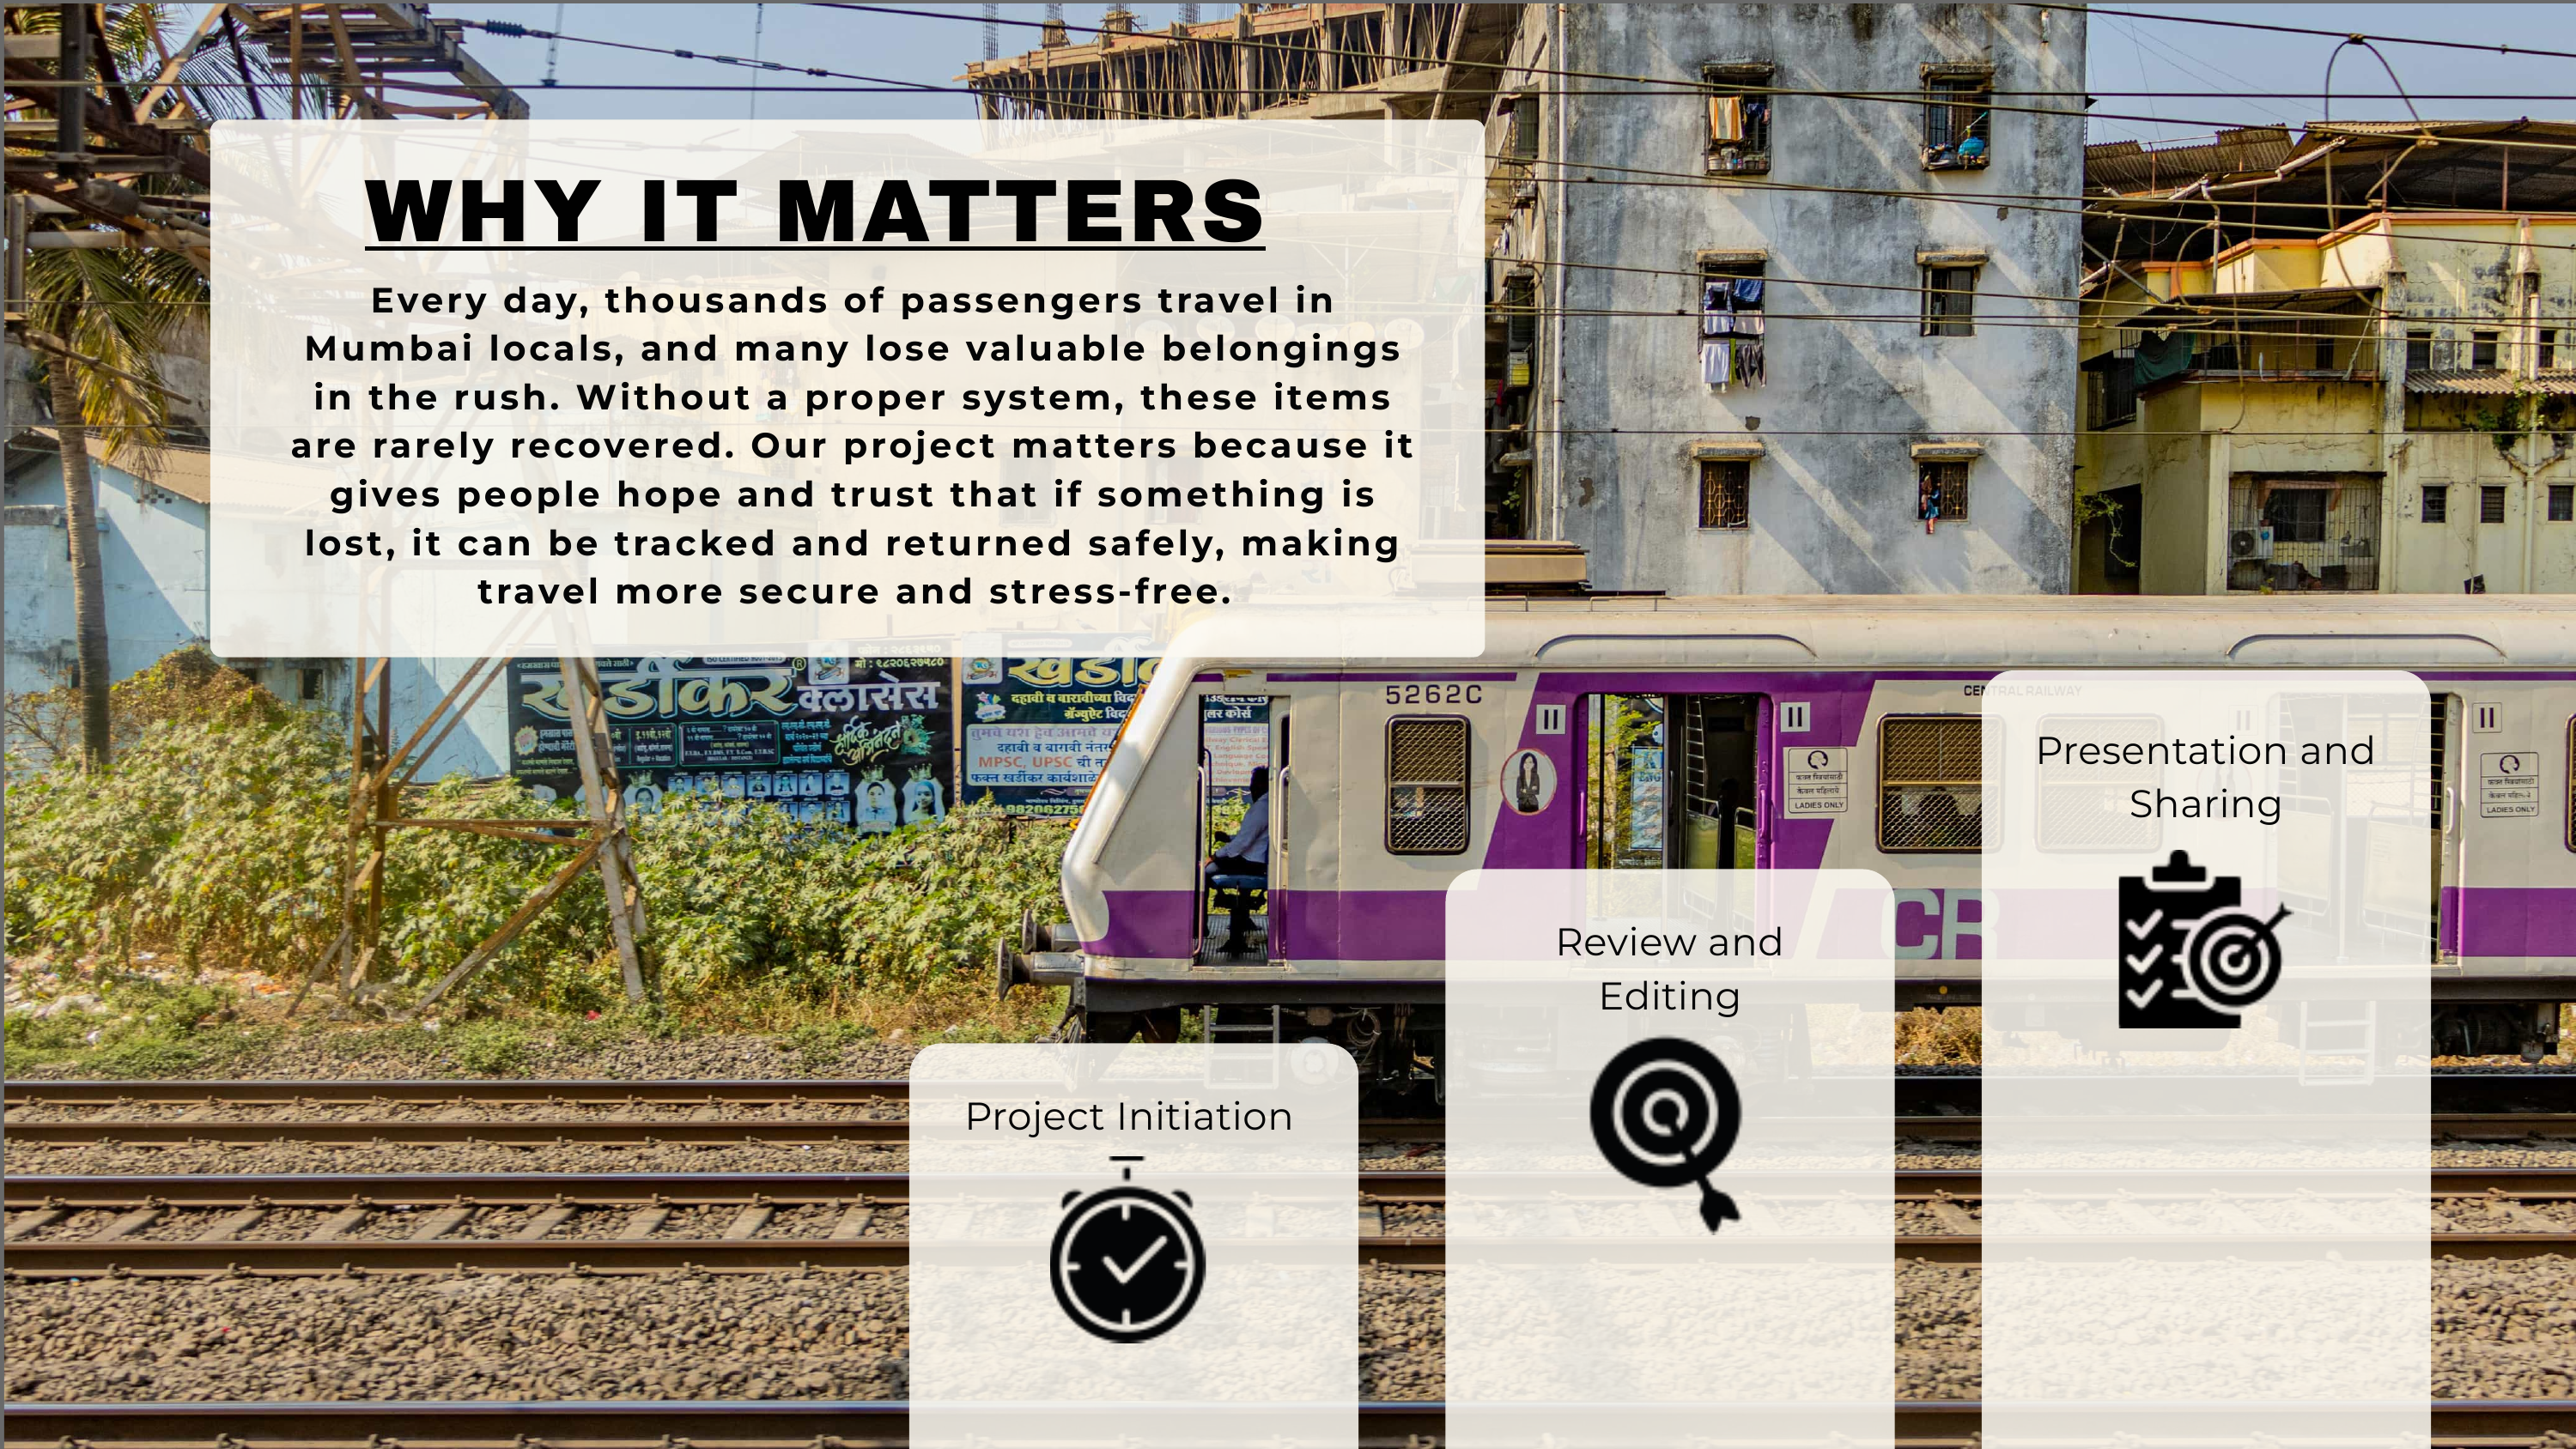

WHY IT MATTERS
Every day, thousands of passengers travel in Mumbai locals, and many lose valuable belongings in the rush. Without a proper system, these items are rarely recovered. Our project matters because it gives people hope and trust that if something is lost, it can be tracked and returned safely, making travel more secure and stress-free.

Presentation and Sharing

Review and Editing

Project Initiation